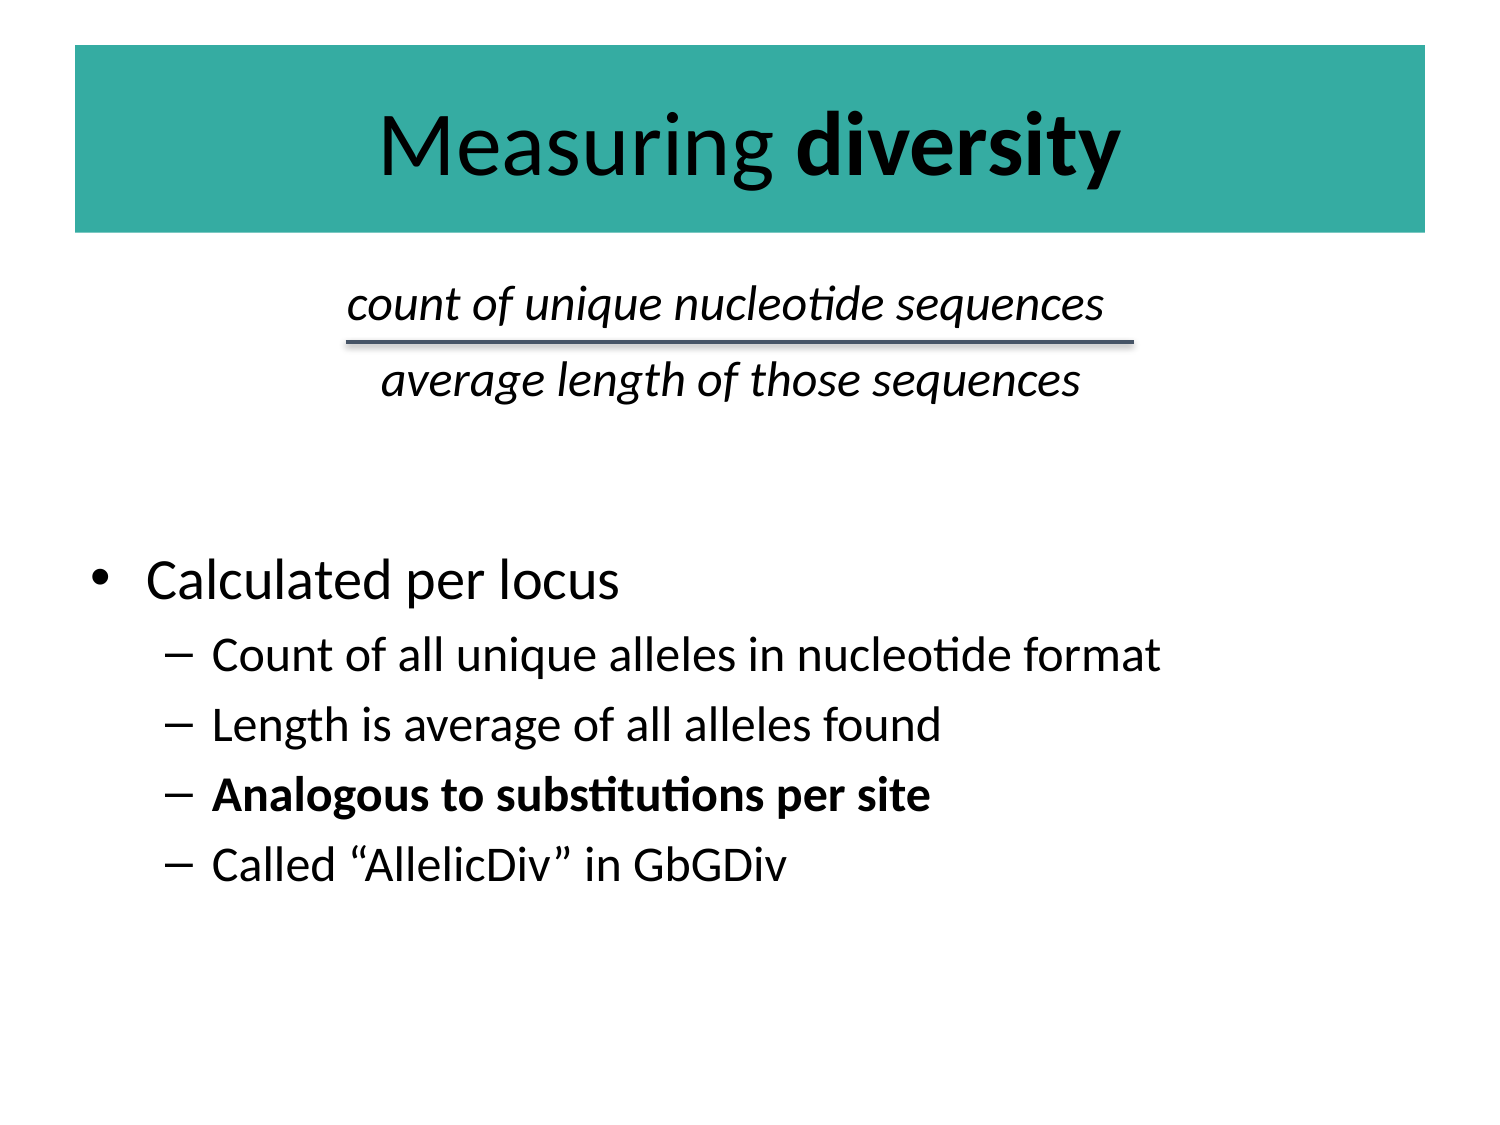

# Measuring diversity
count of unique nucleotide sequences
average length of those sequences
Calculated per locus
Count of all unique alleles in nucleotide format
Length is average of all alleles found
Analogous to substitutions per site
Called “AllelicDiv” in GbGDiv